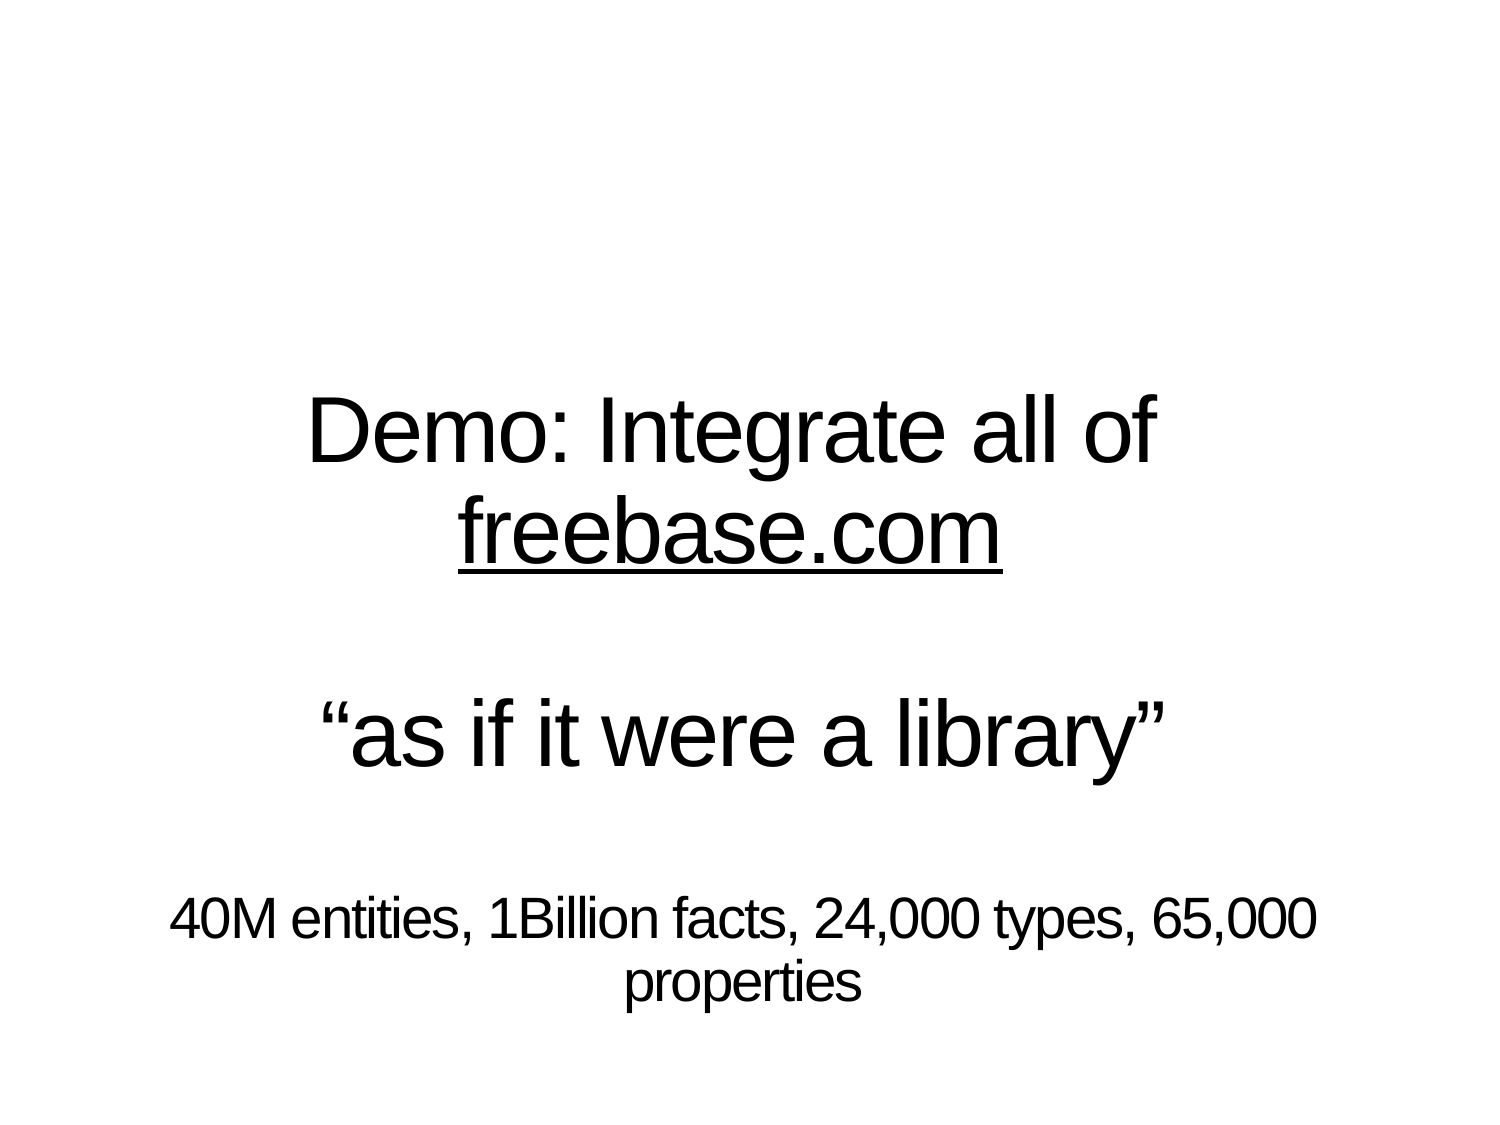

# Demo: Integrate all of freebase.com “as if it were a library” 40M entities, 1Billion facts, 24,000 types, 65,000 properties